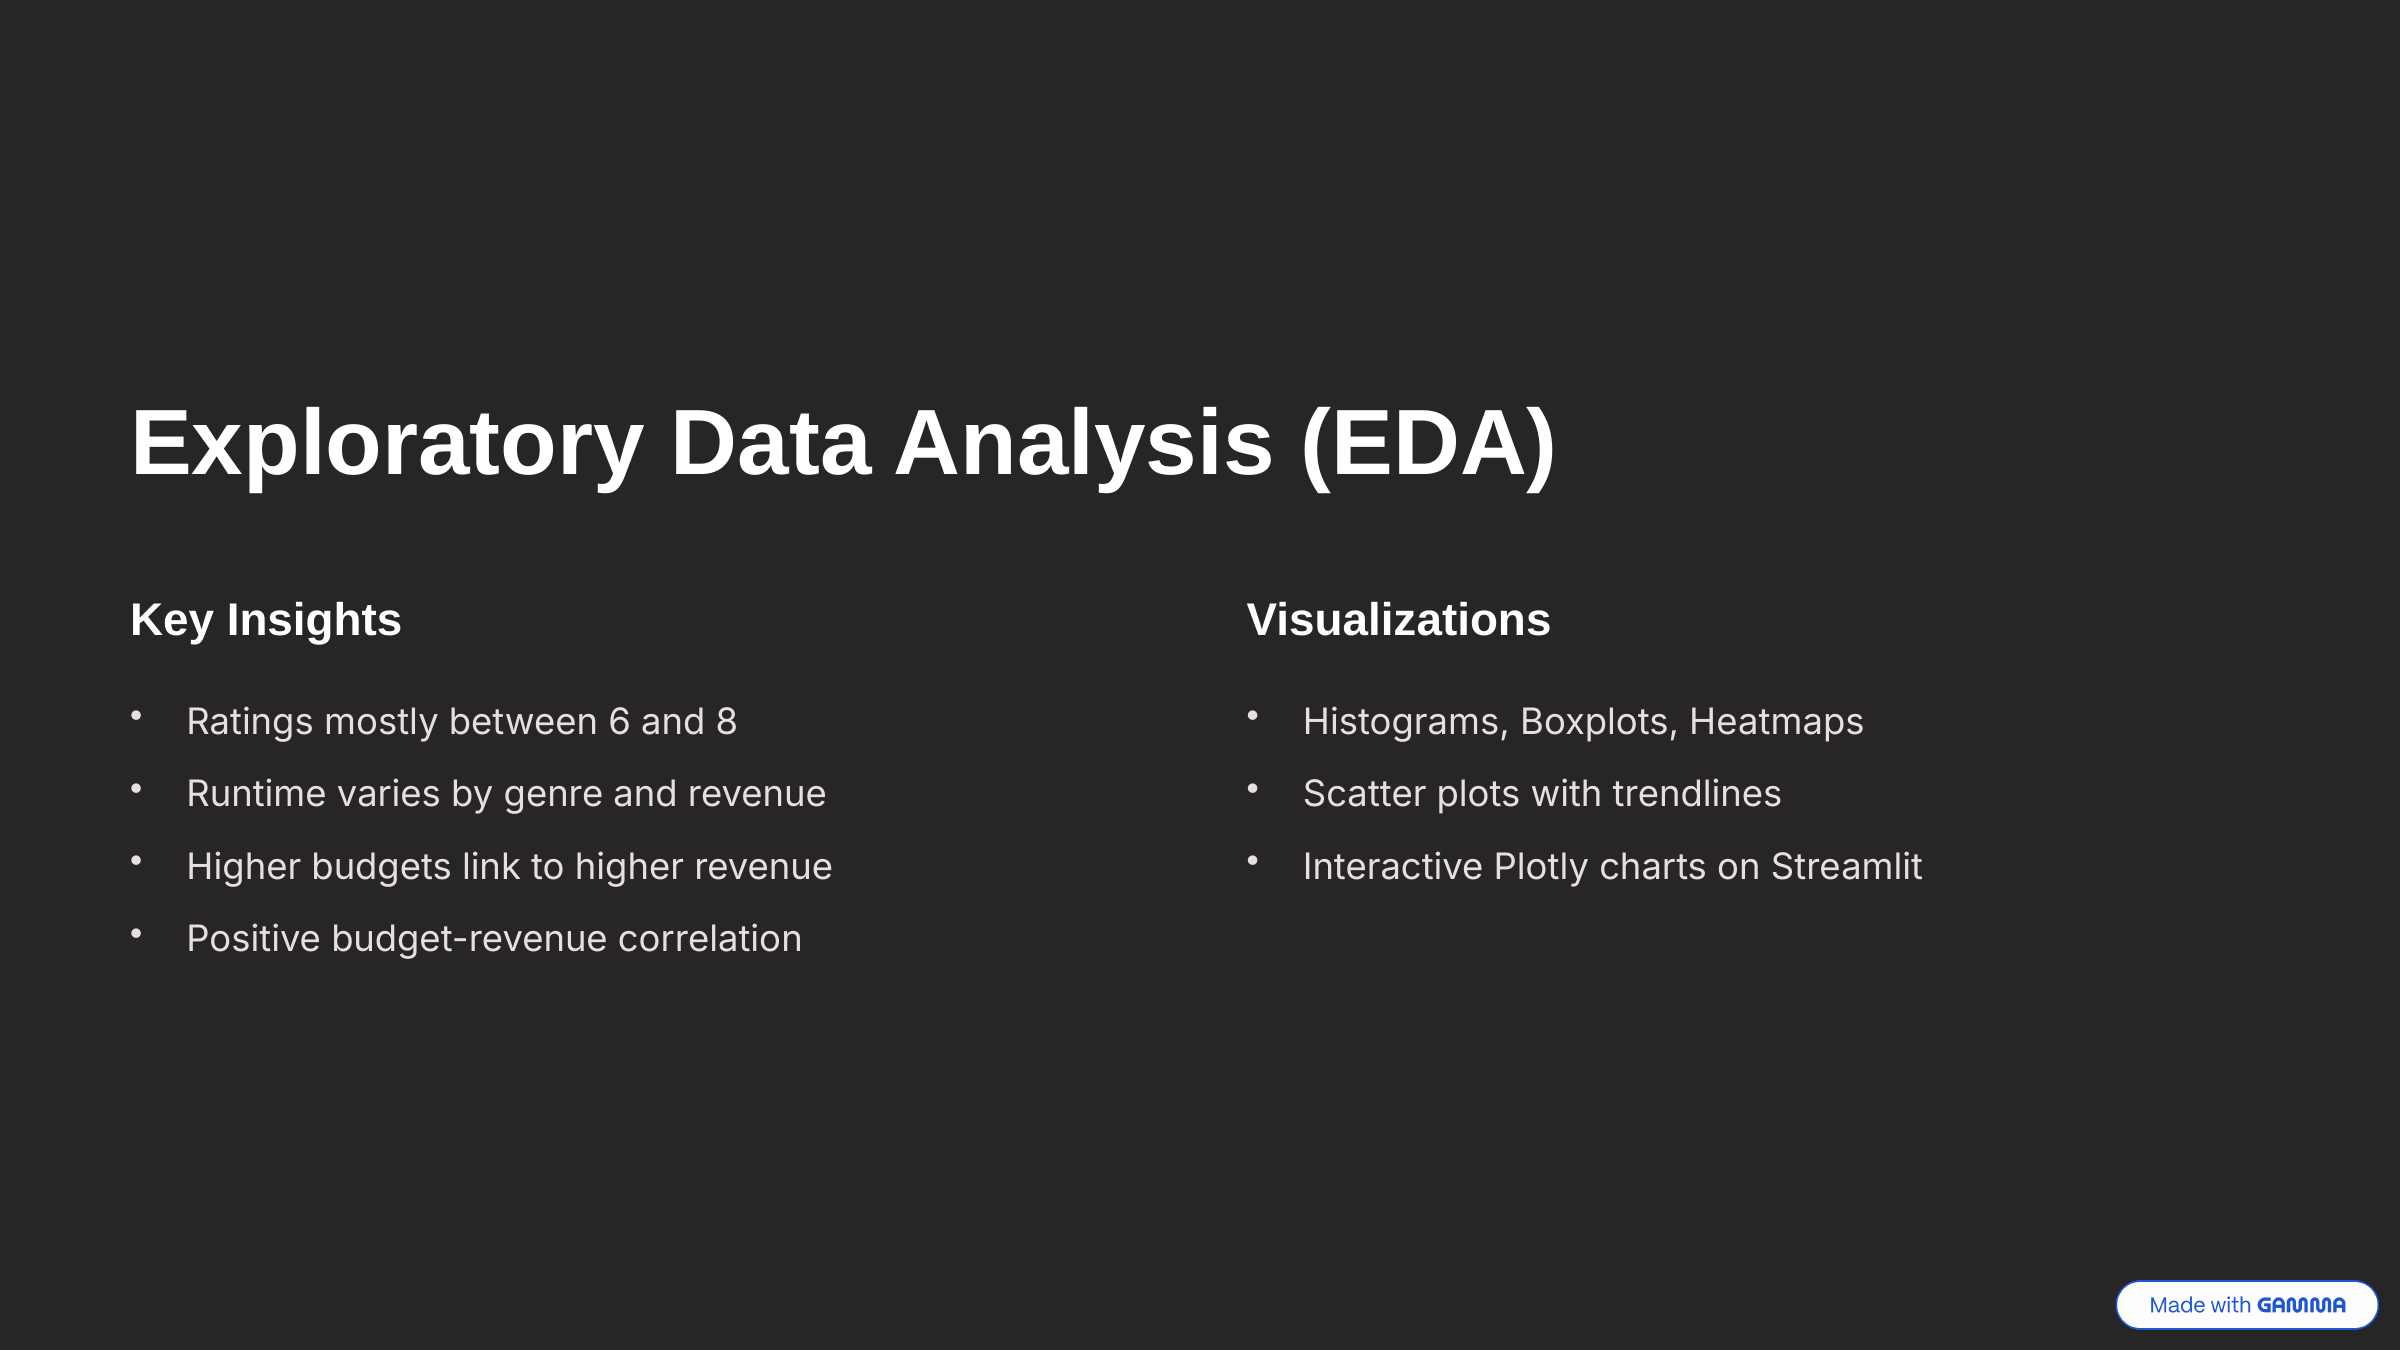

Exploratory Data Analysis (EDA)
Key Insights
Visualizations
Ratings mostly between 6 and 8
Histograms, Boxplots, Heatmaps
Runtime varies by genre and revenue
Scatter plots with trendlines
Higher budgets link to higher revenue
Interactive Plotly charts on Streamlit
Positive budget-revenue correlation